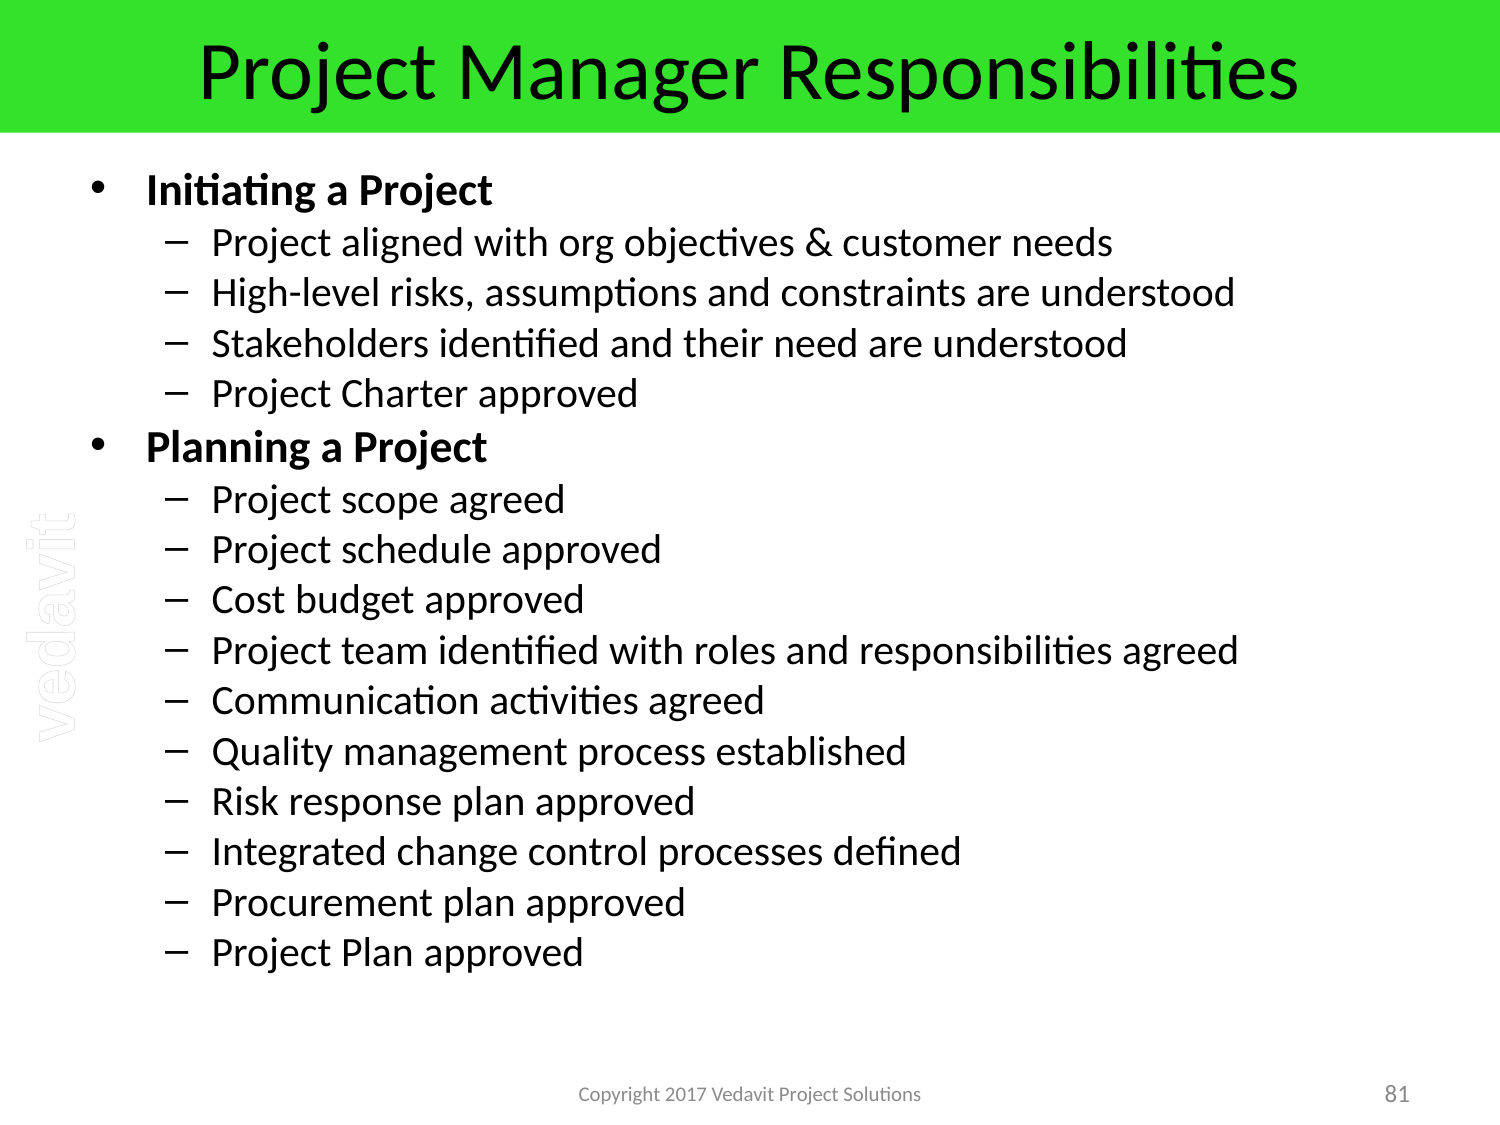

Project Manager’s Responsibilities in Project Lifecycle
# Project Manager Responsibilities

Initiating a Project
Project aligned with org objectives & customer needs
High-level risks, assumptions and constraints are understood
Stakeholders identified and their need are understood
Project Charter approved
Planning a Project
Project scope agreed
Project schedule approved
Cost budget approved
Project team identified with roles and responsibilities agreed
Communication activities agreed
Quality management process established
Risk response plan approved
Integrated change control processes defined
Procurement plan approved
Project Plan approved

Copyright 2017 Vedavit Project Solutions
81